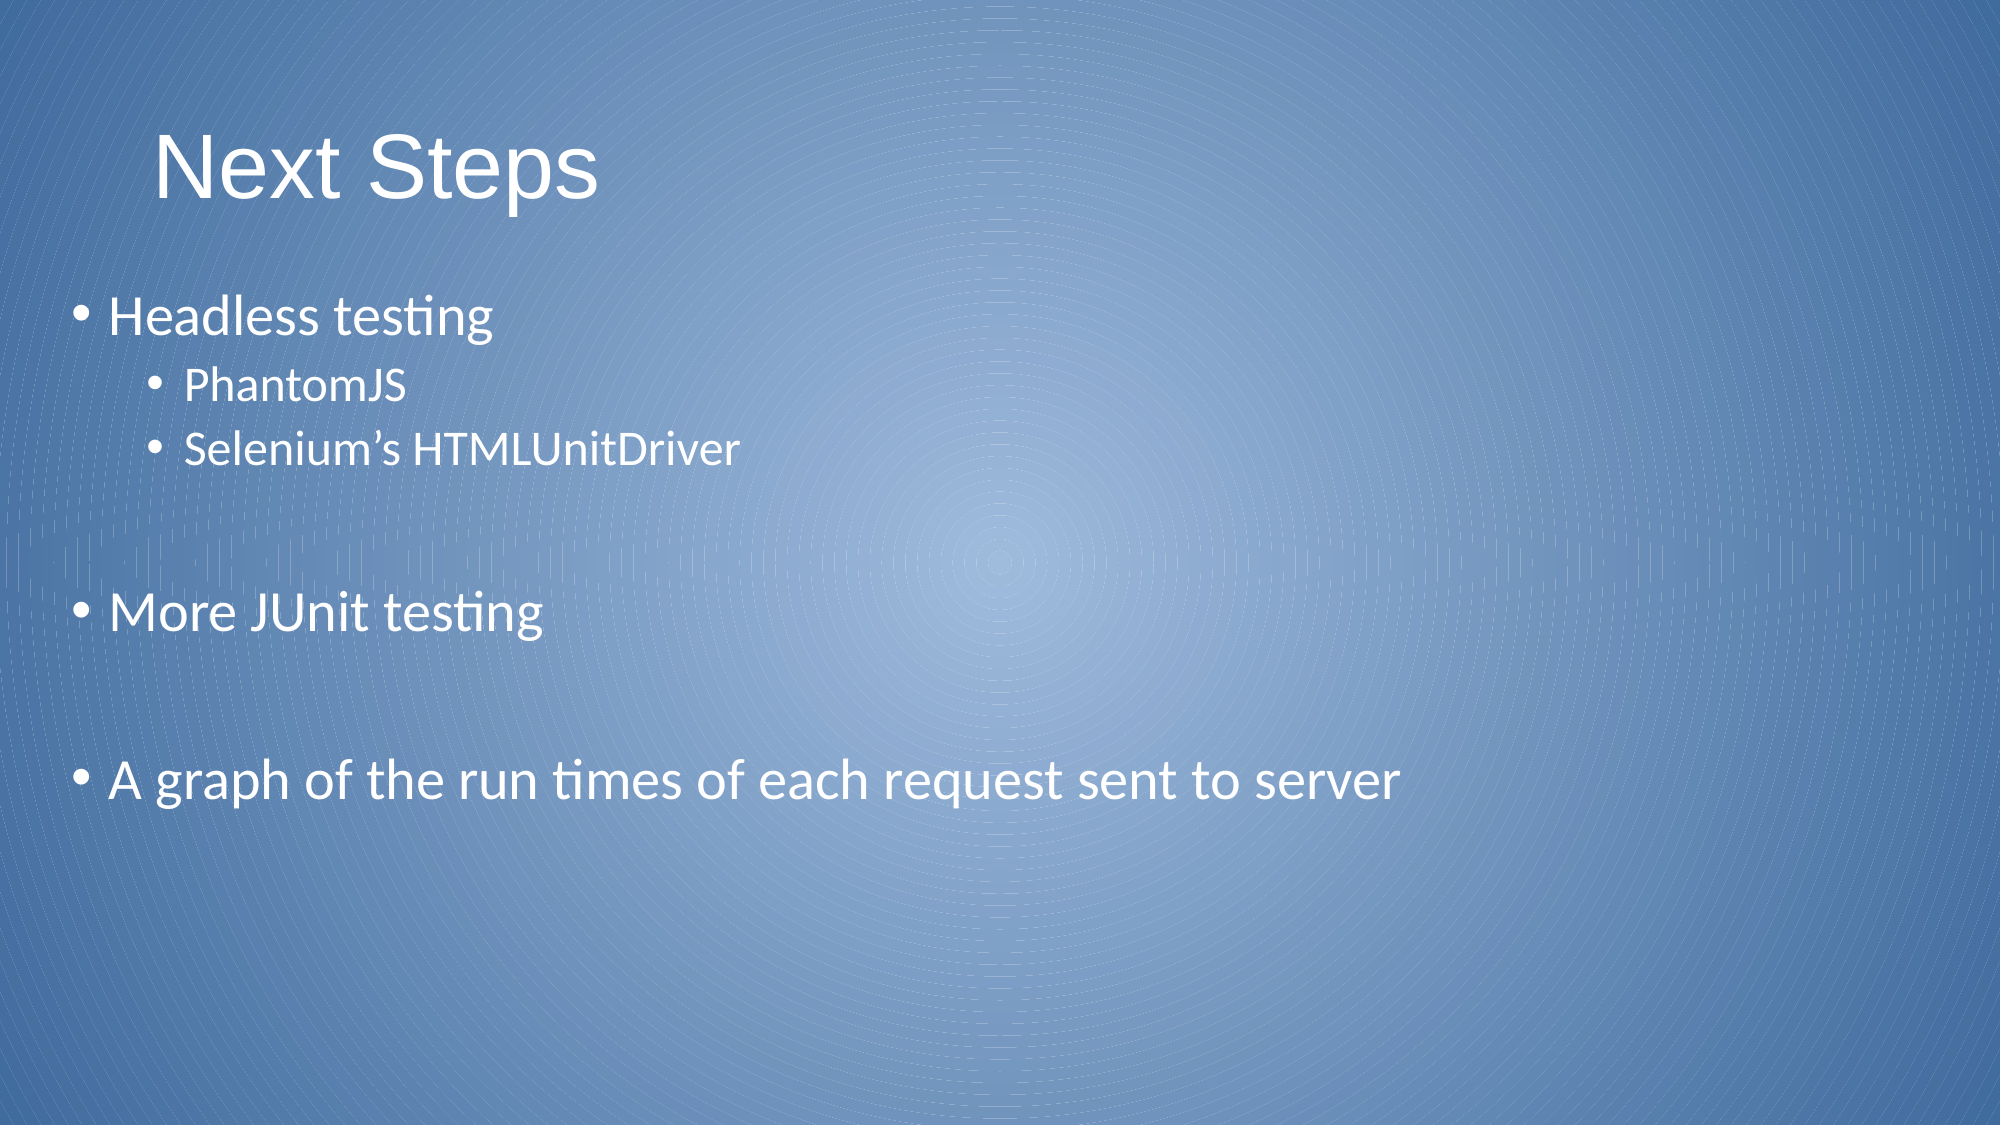

# Next Steps
Headless testing
PhantomJS
Selenium’s HTMLUnitDriver

More JUnit testing

A graph of the run times of each request sent to server